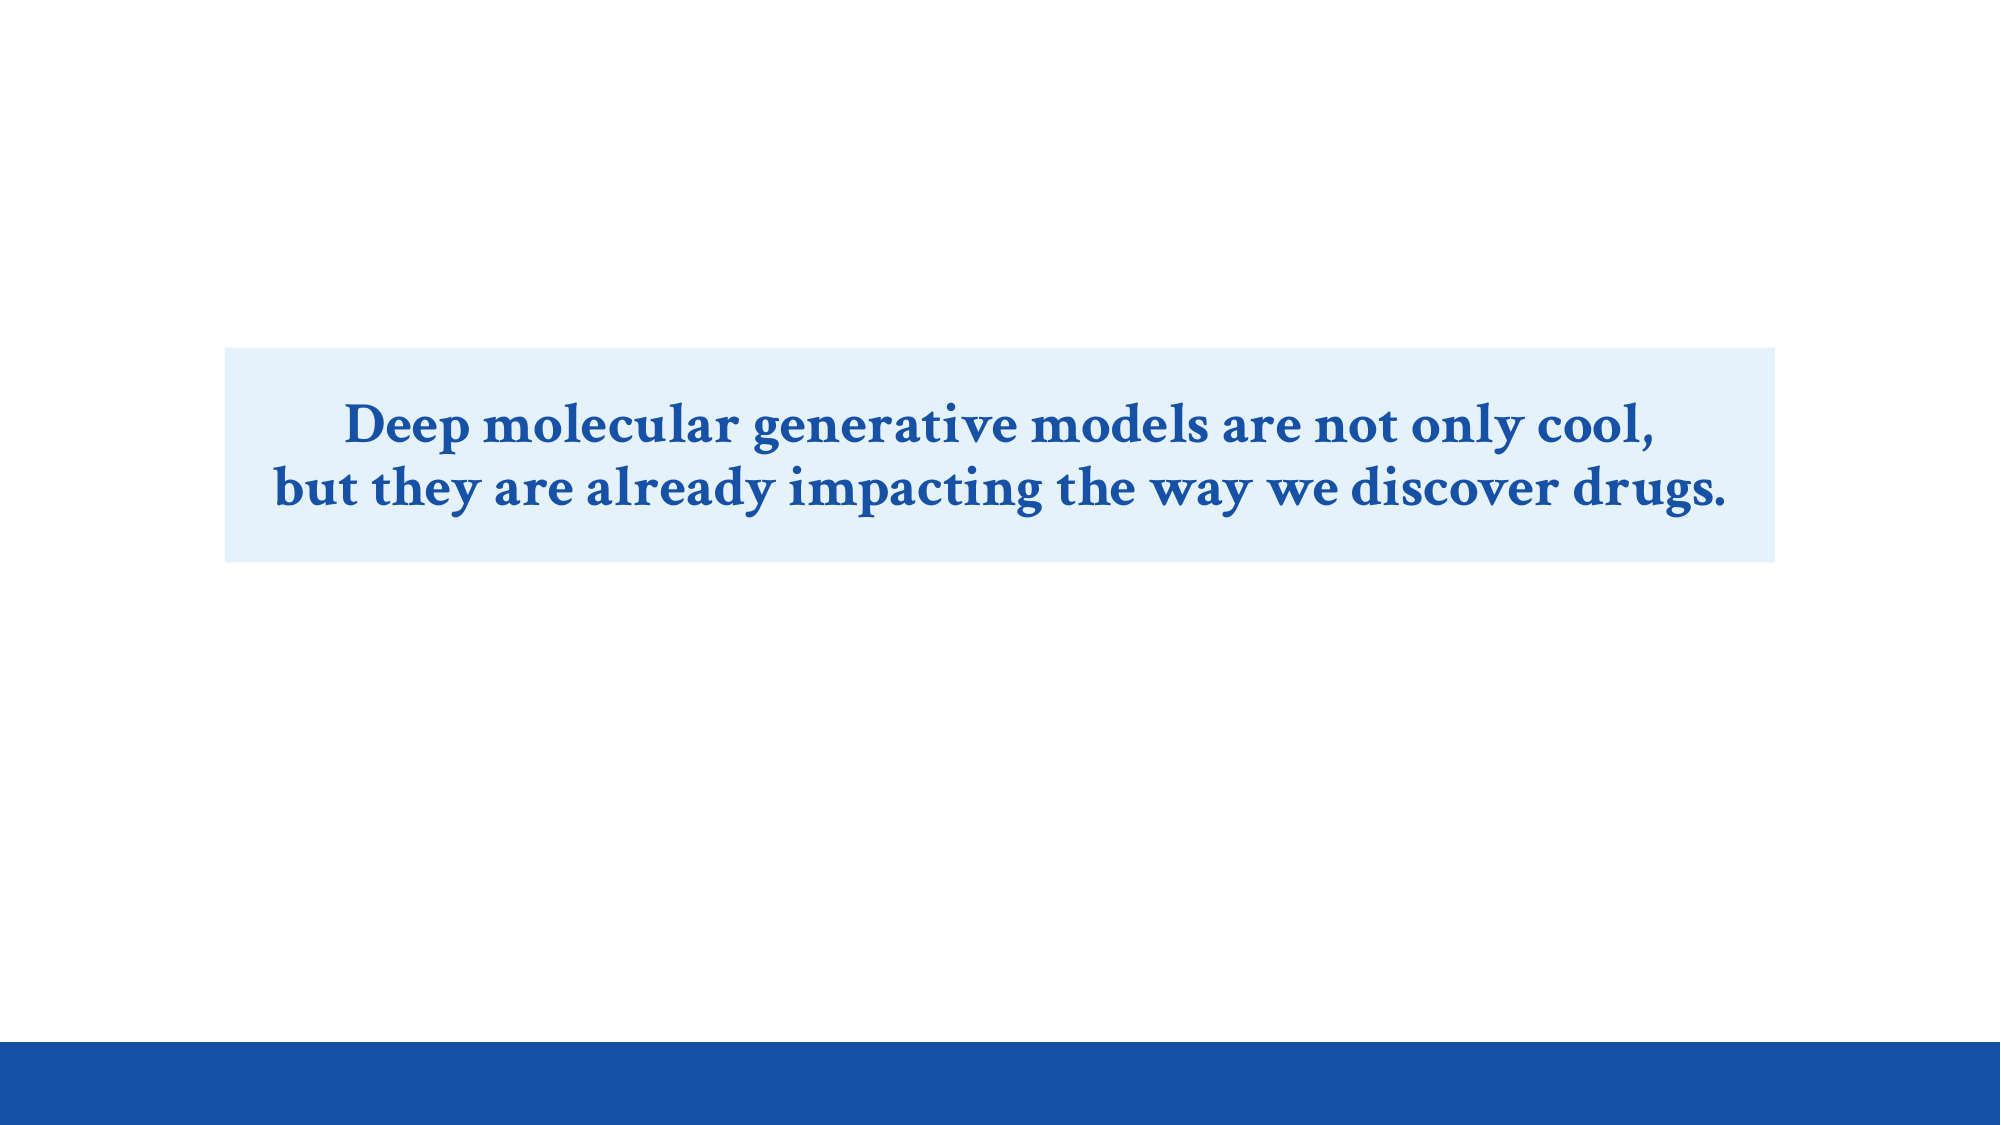

Deep molecular generative models are not only cool,
but they are already impacting the way we discover drugs.

54